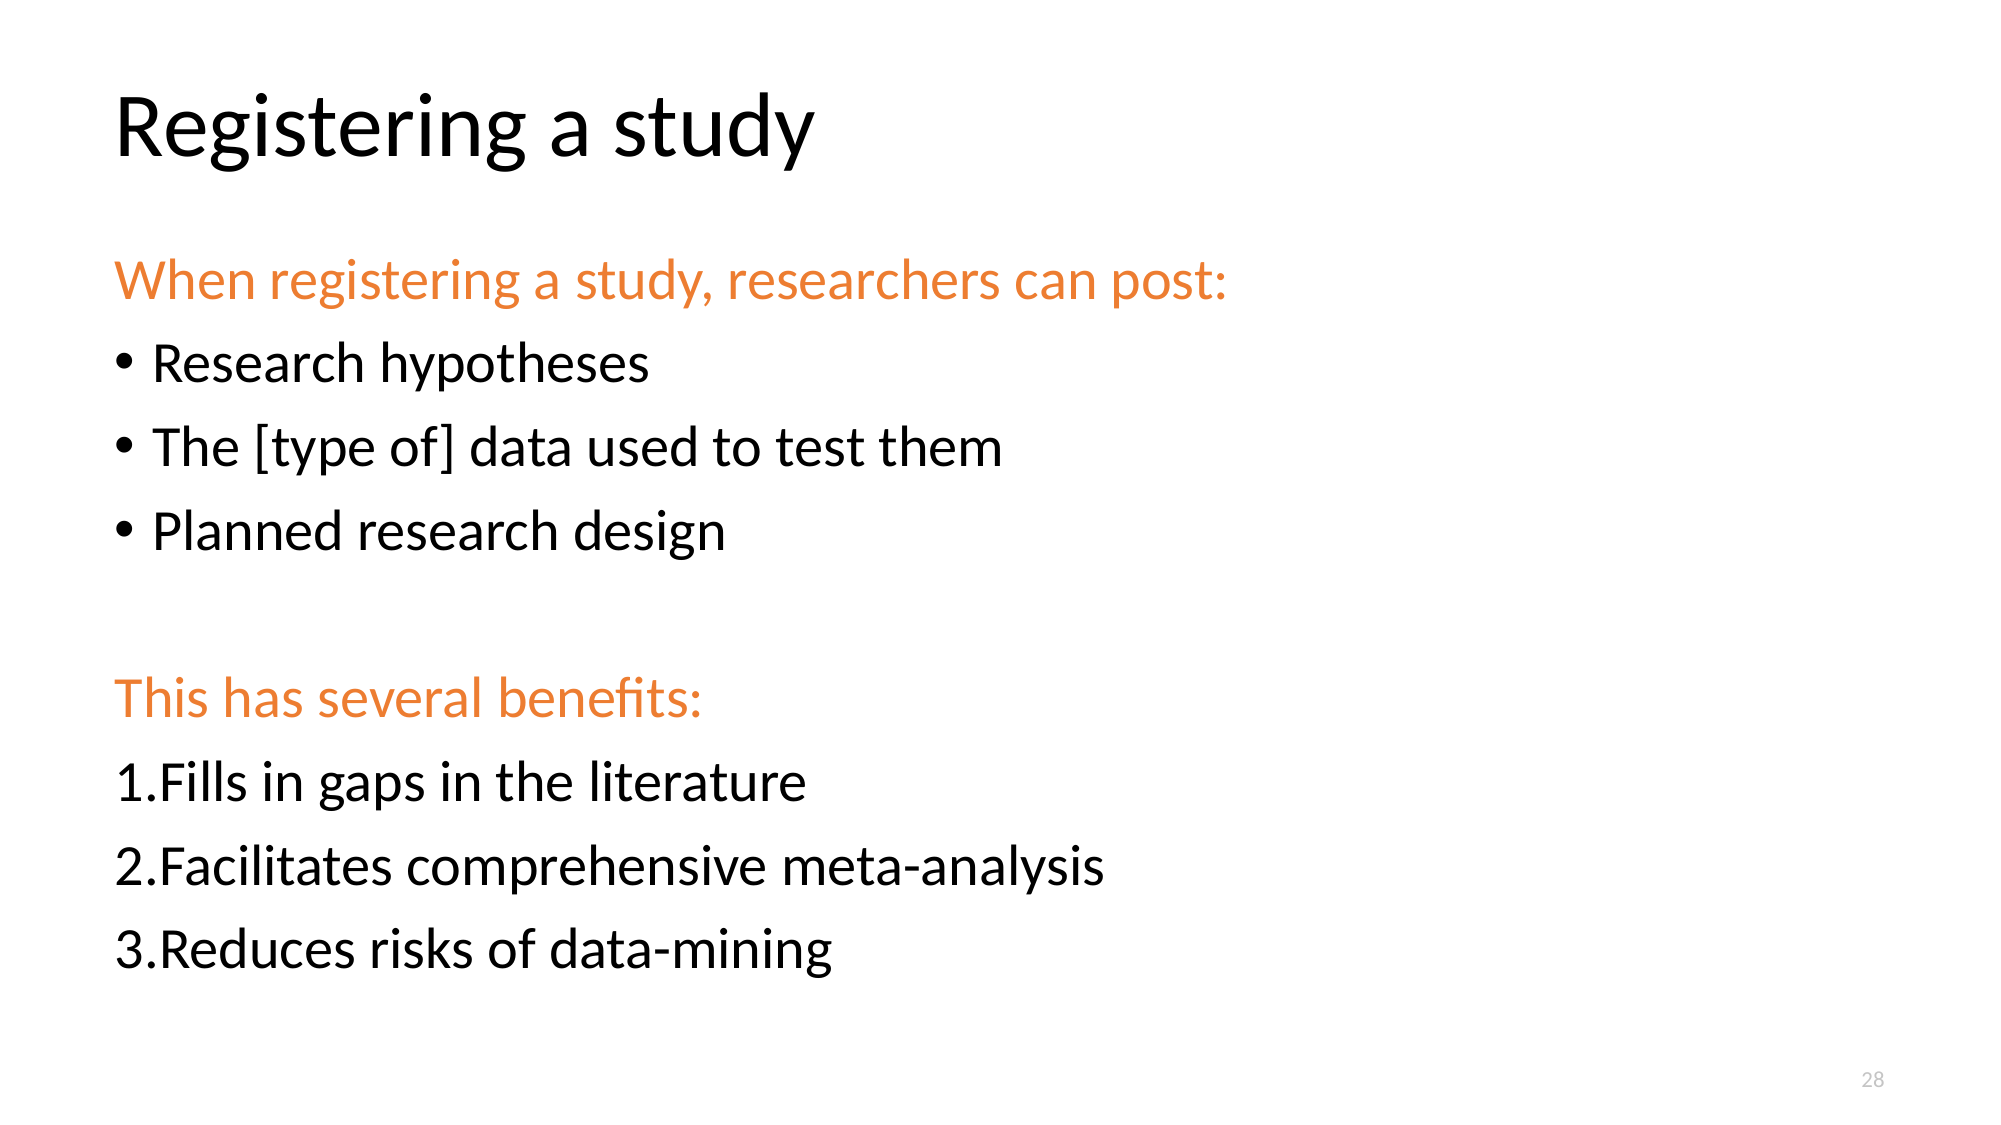

# Registering a study
When registering a study, researchers can post:
Research hypotheses
The [type of] data used to test them
Planned research design

This has several benefits:
Fills in gaps in the literature
Facilitates comprehensive meta-analysis
Reduces risks of data-mining

28